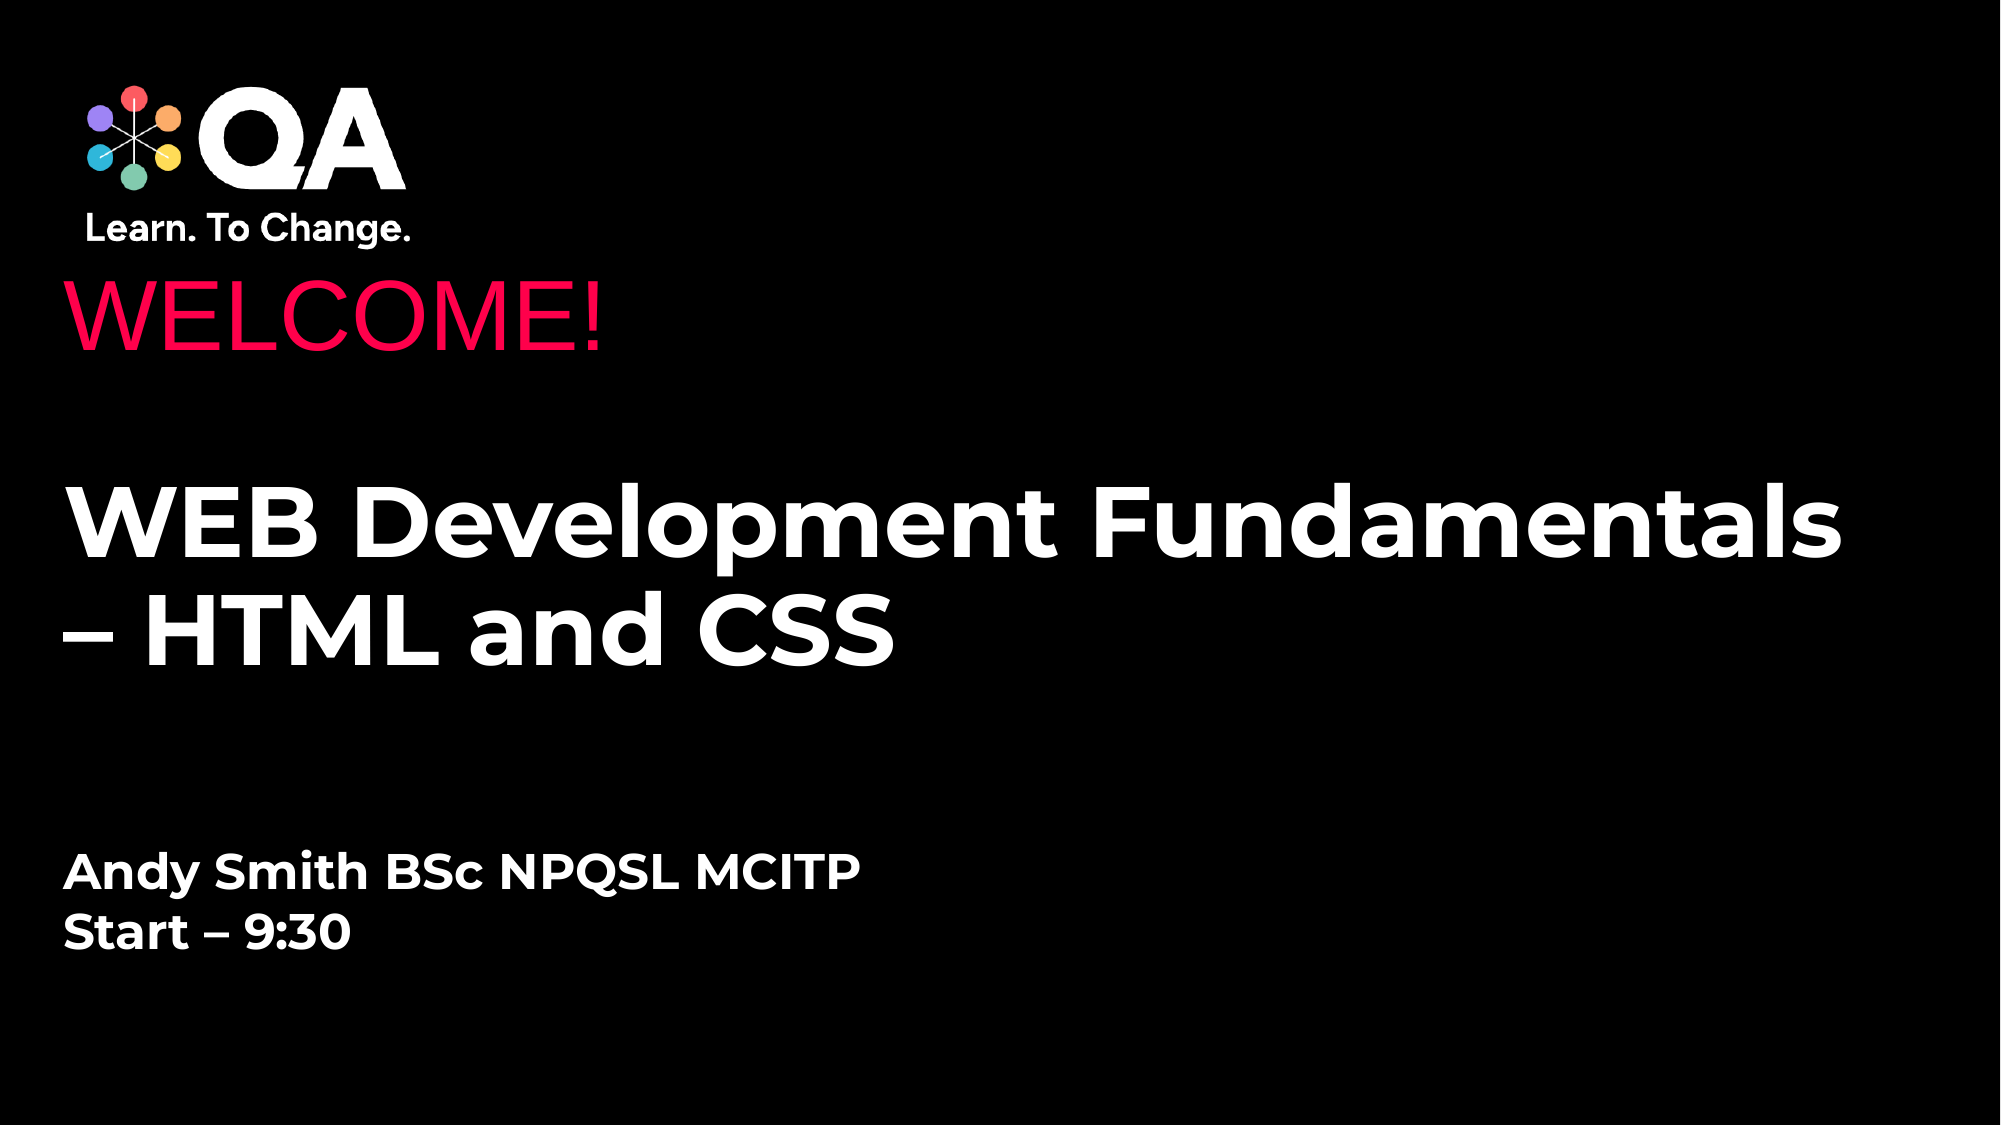

# WELCOME! WEB Development Fundamentals – HTML and CSS
Andy Smith BSc NPQSL MCITP
Start – 9:30